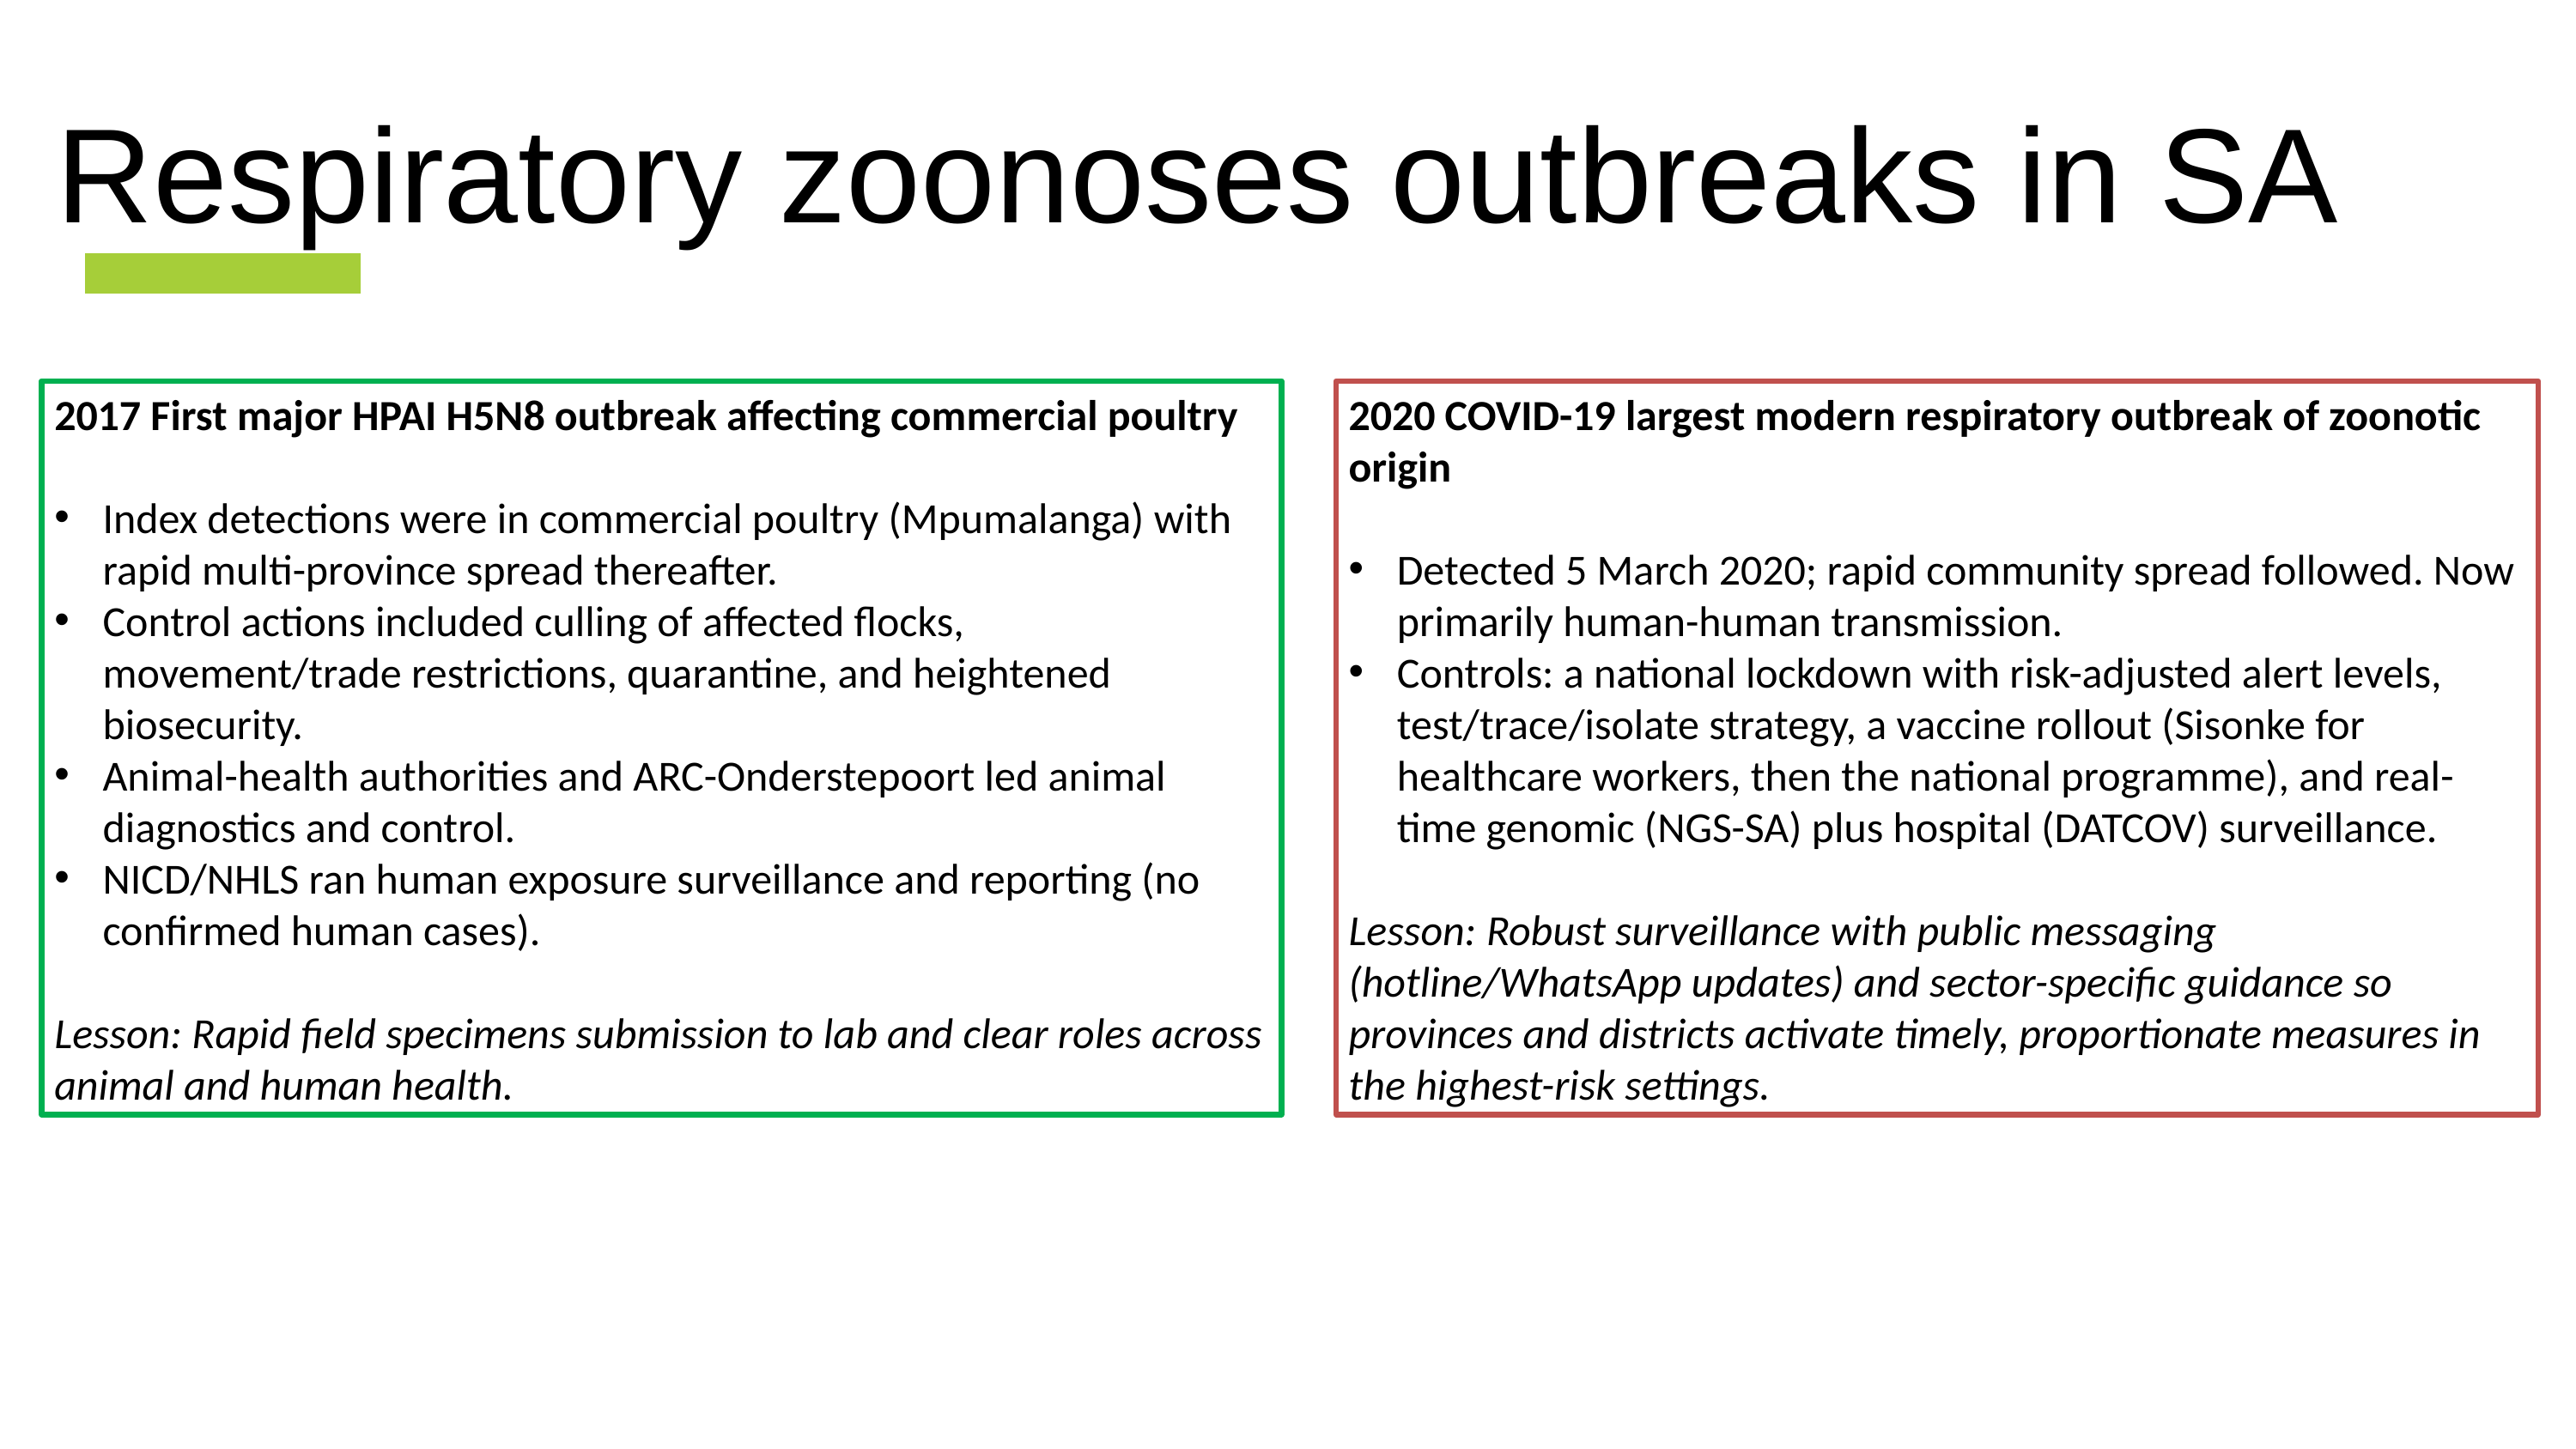

Respiratory zoonoses outbreaks in SA

2017 First major HPAI H5N8 outbreak affecting commercial poultry

Index detections were in commercial poultry (Mpumalanga) with rapid multi-province spread thereafter.
Control actions included culling of affected flocks, movement/trade restrictions, quarantine, and heightened biosecurity.
Animal-health authorities and ARC-Onderstepoort led animal diagnostics and control.
NICD/NHLS ran human exposure surveillance and reporting (no confirmed human cases).

Lesson: Rapid field specimens submission to lab and clear roles across animal and human health.
2020 COVID-19 largest modern respiratory outbreak of zoonotic origin

Detected 5 March 2020; rapid community spread followed. Now primarily human-human transmission.
Controls: a national lockdown with risk-adjusted alert levels, test/trace/isolate strategy, a vaccine rollout (Sisonke for healthcare workers, then the national programme), and real-time genomic (NGS-SA) plus hospital (DATCOV) surveillance.

Lesson: Robust surveillance with public messaging (hotline/WhatsApp updates) and sector-specific guidance so provinces and districts activate timely, proportionate measures in the highest-risk settings.